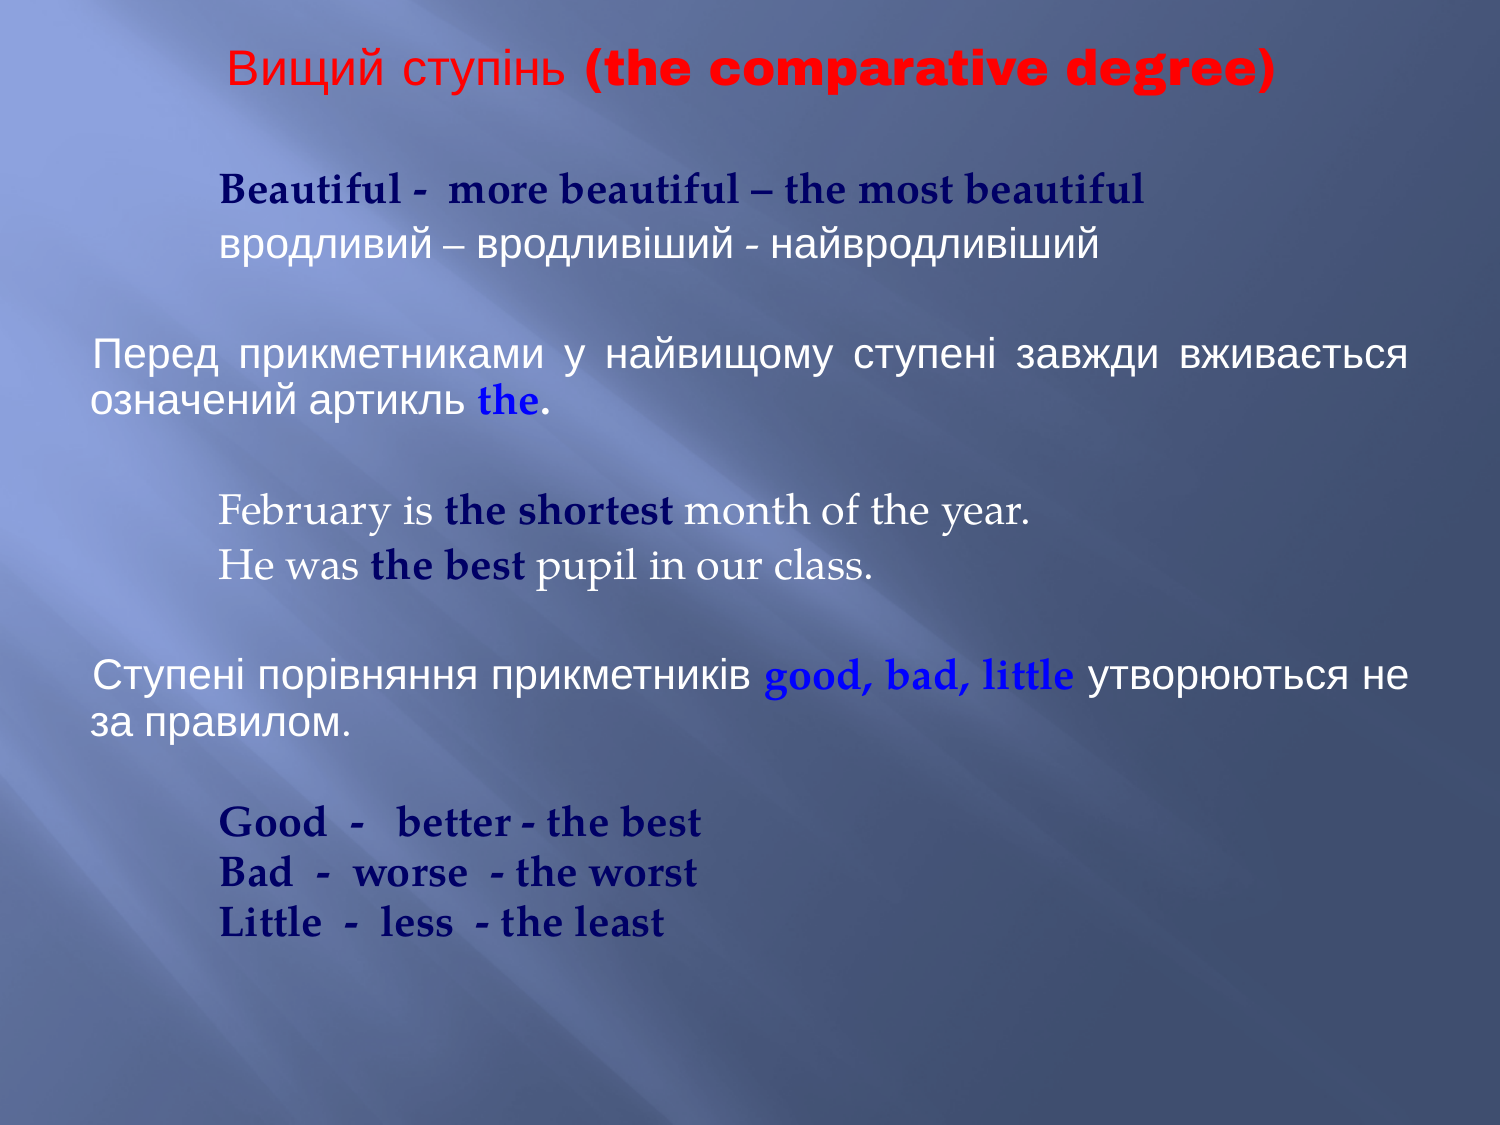

Вищий ступінь (the comparative degree)
	Beautiful -  more beautiful – the most beautiful
	вродливий – вродливіший - найвродливіший

Перед прикметниками у найвищому ступені завжди вживається означений артикль the.

		February is the shortest month of the year.
		He was the best pupil in our class.

Ступені порівняння прикметників good, bad, little утворюються не за правилом.

		Good  -   better - the best
		Bad  -  worse  - the worst
		Little  -  less  - the least